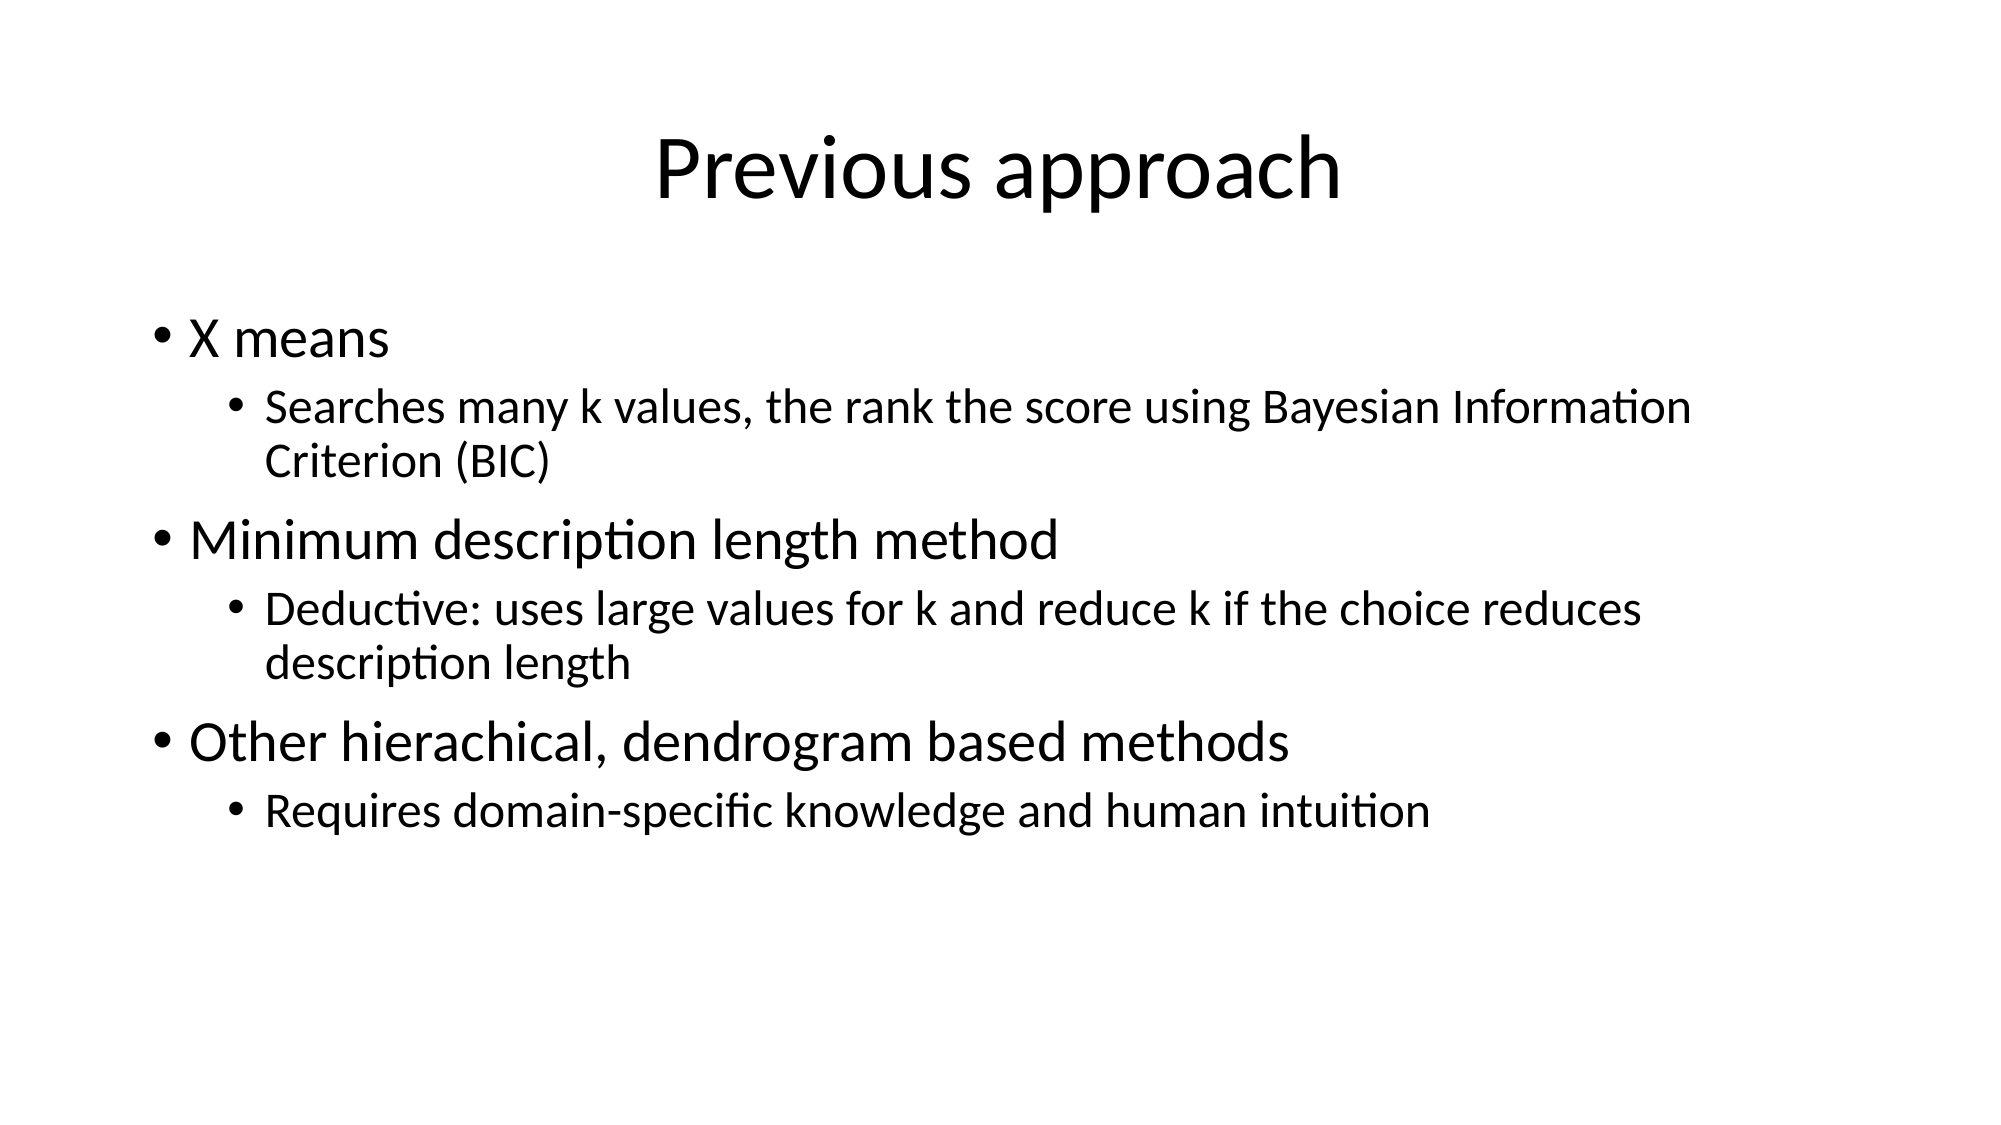

# Previous approach
X means
Searches many k values, the rank the score using Bayesian Information Criterion (BIC)
Minimum description length method
Deductive: uses large values for k and reduce k if the choice reduces description length
Other hierachical, dendrogram based methods
Requires domain-specific knowledge and human intuition